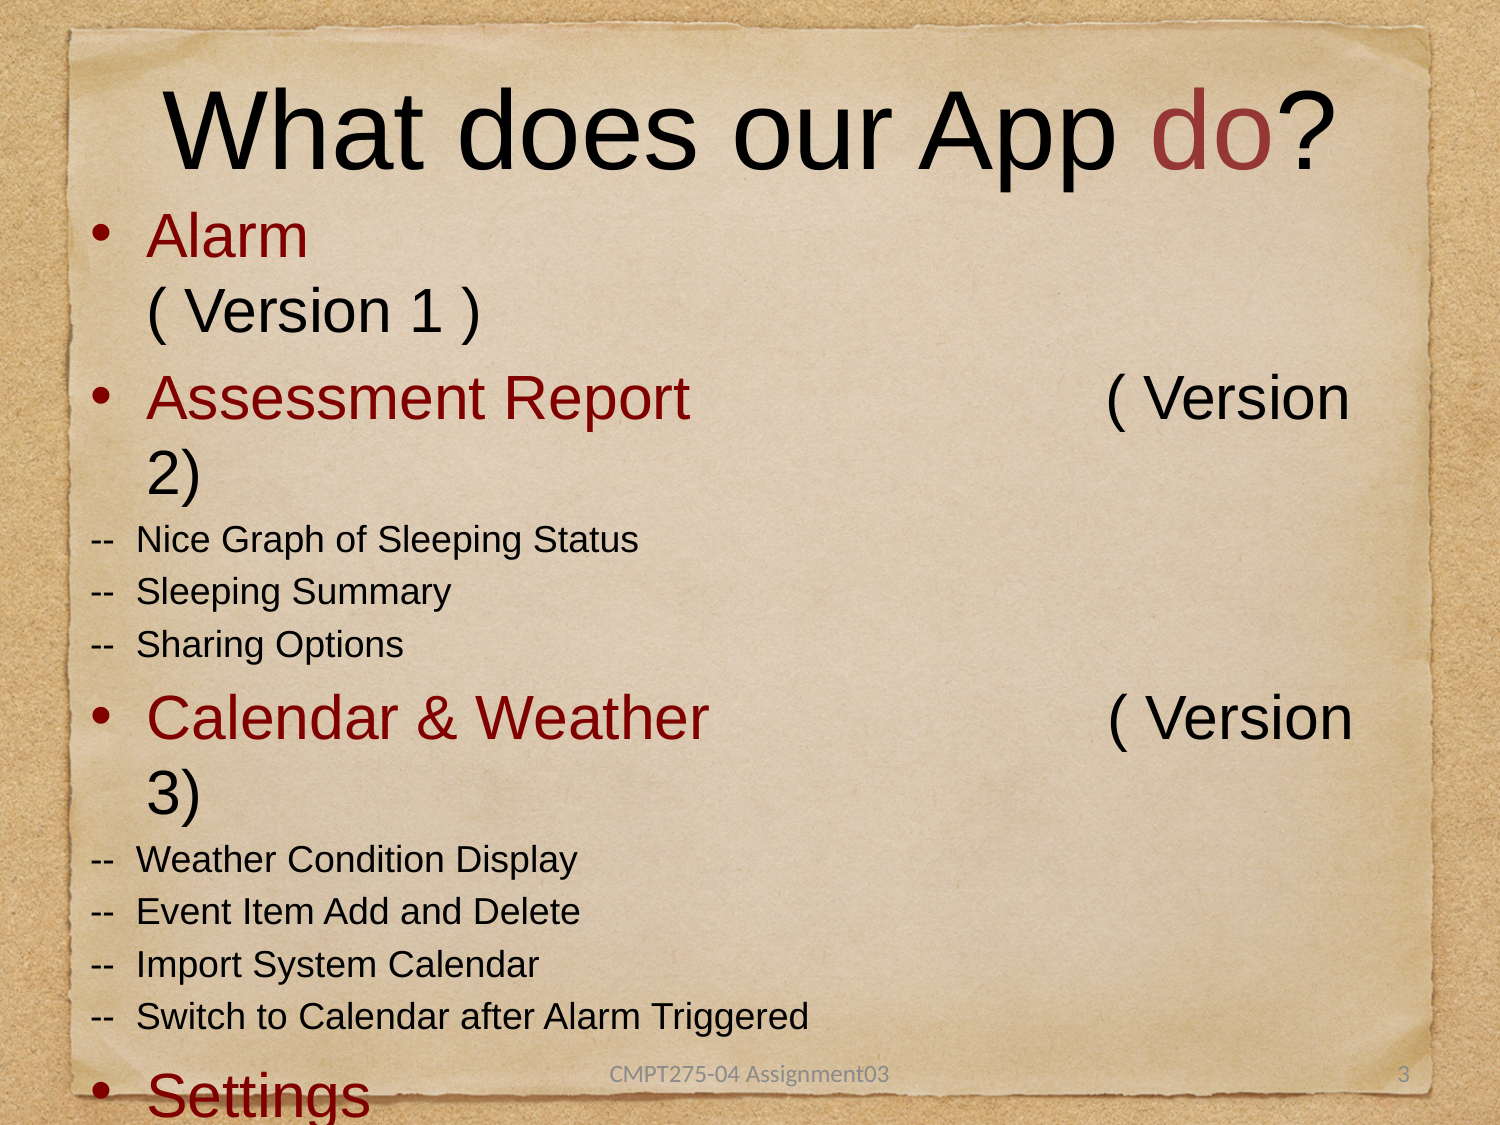

# What does our App do?
Alarm                                                   ( Version 1 )
Assessment Report                        ( Version 2)
--  Nice Graph of Sleeping Status
--  Sleeping Summary
--  Sharing Options
Calendar & Weather                       ( Version 3)
--  Weather Condition Display
--  Event Item Add and Delete
--  Import System Calendar
--  Switch to Calendar after Alarm Triggered
Settings                                            ( Version 3)
--  More Themes & Music & Languages provided
--  System backup alarm option
--  About Us
CMPT275-04 Assignment03
3